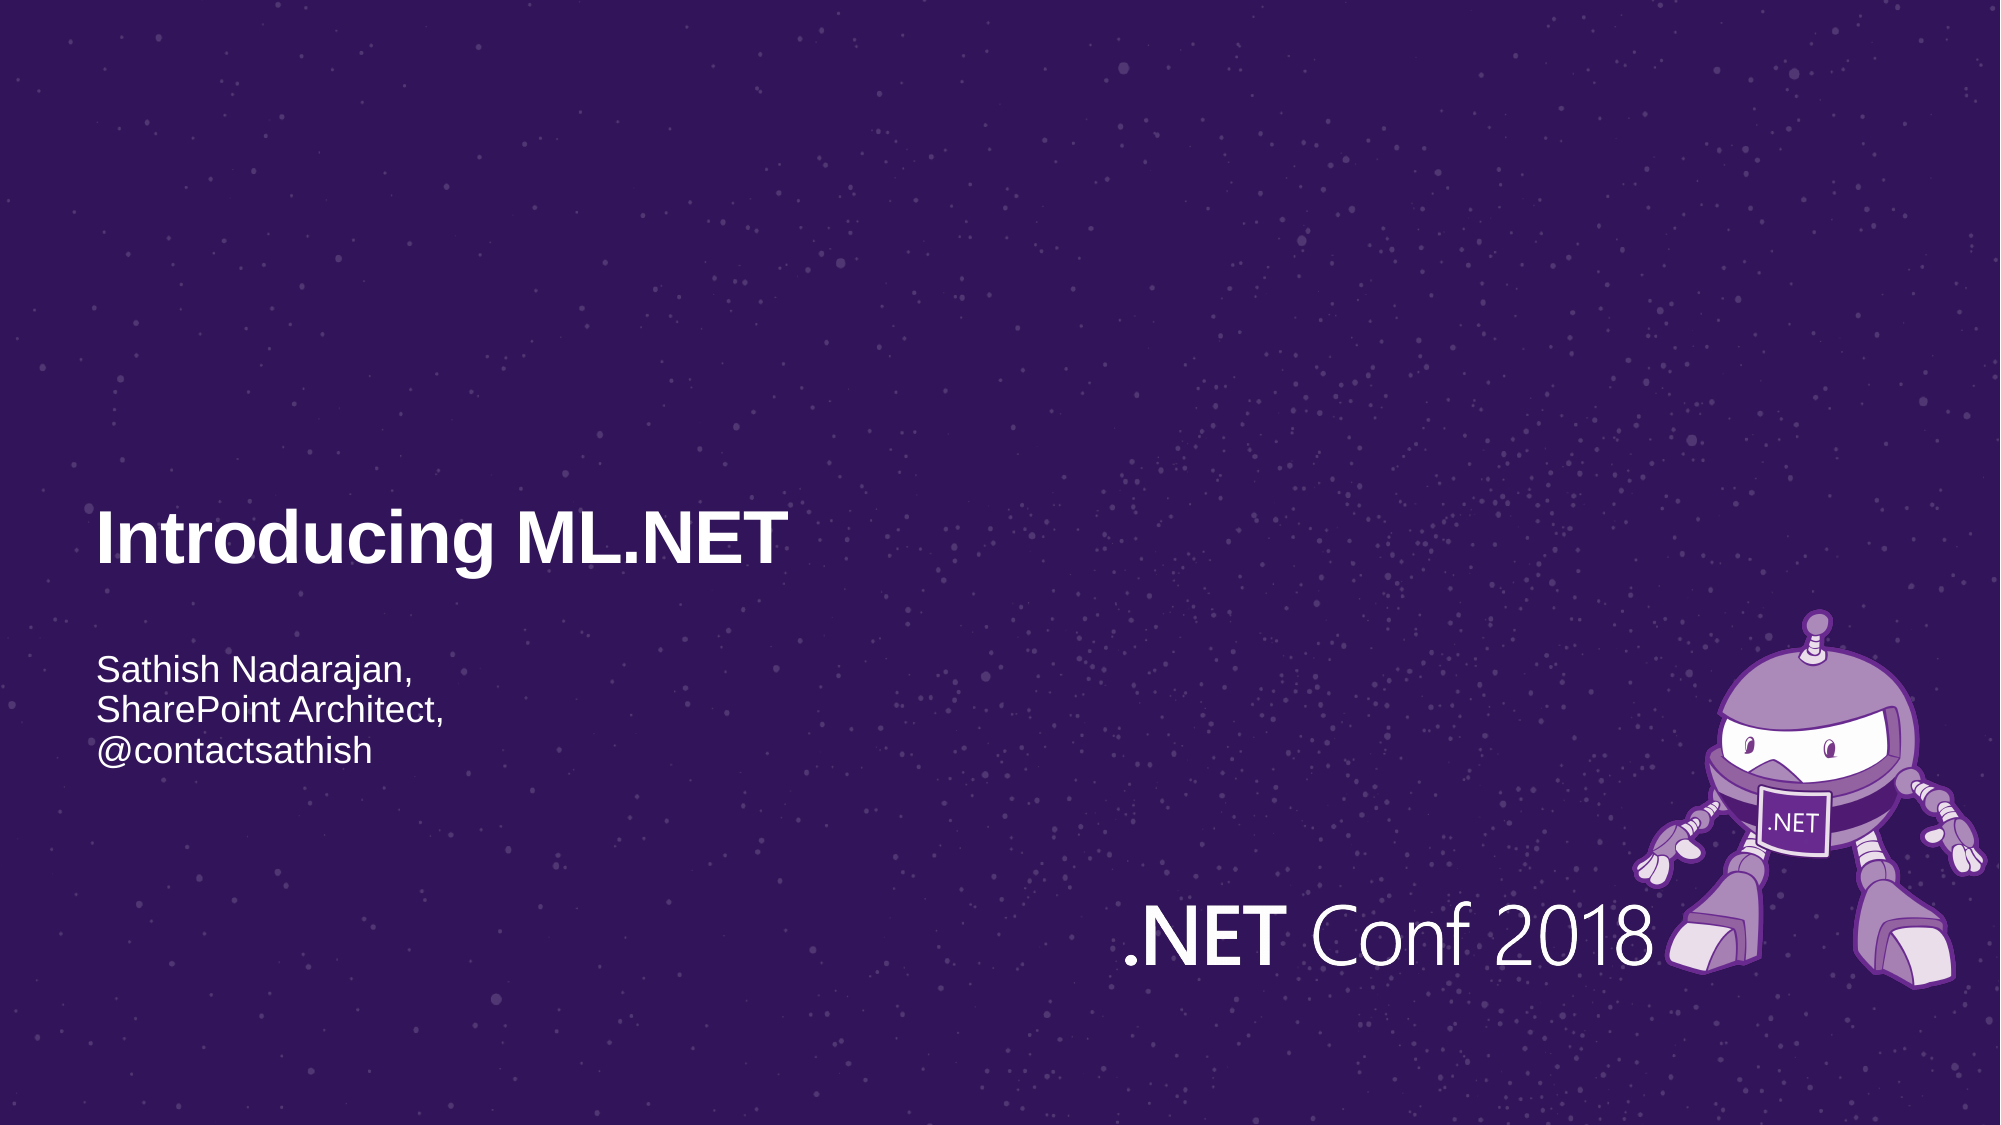

# Introducing ML.NET
Sathish Nadarajan,
SharePoint Architect,
@contactsathish